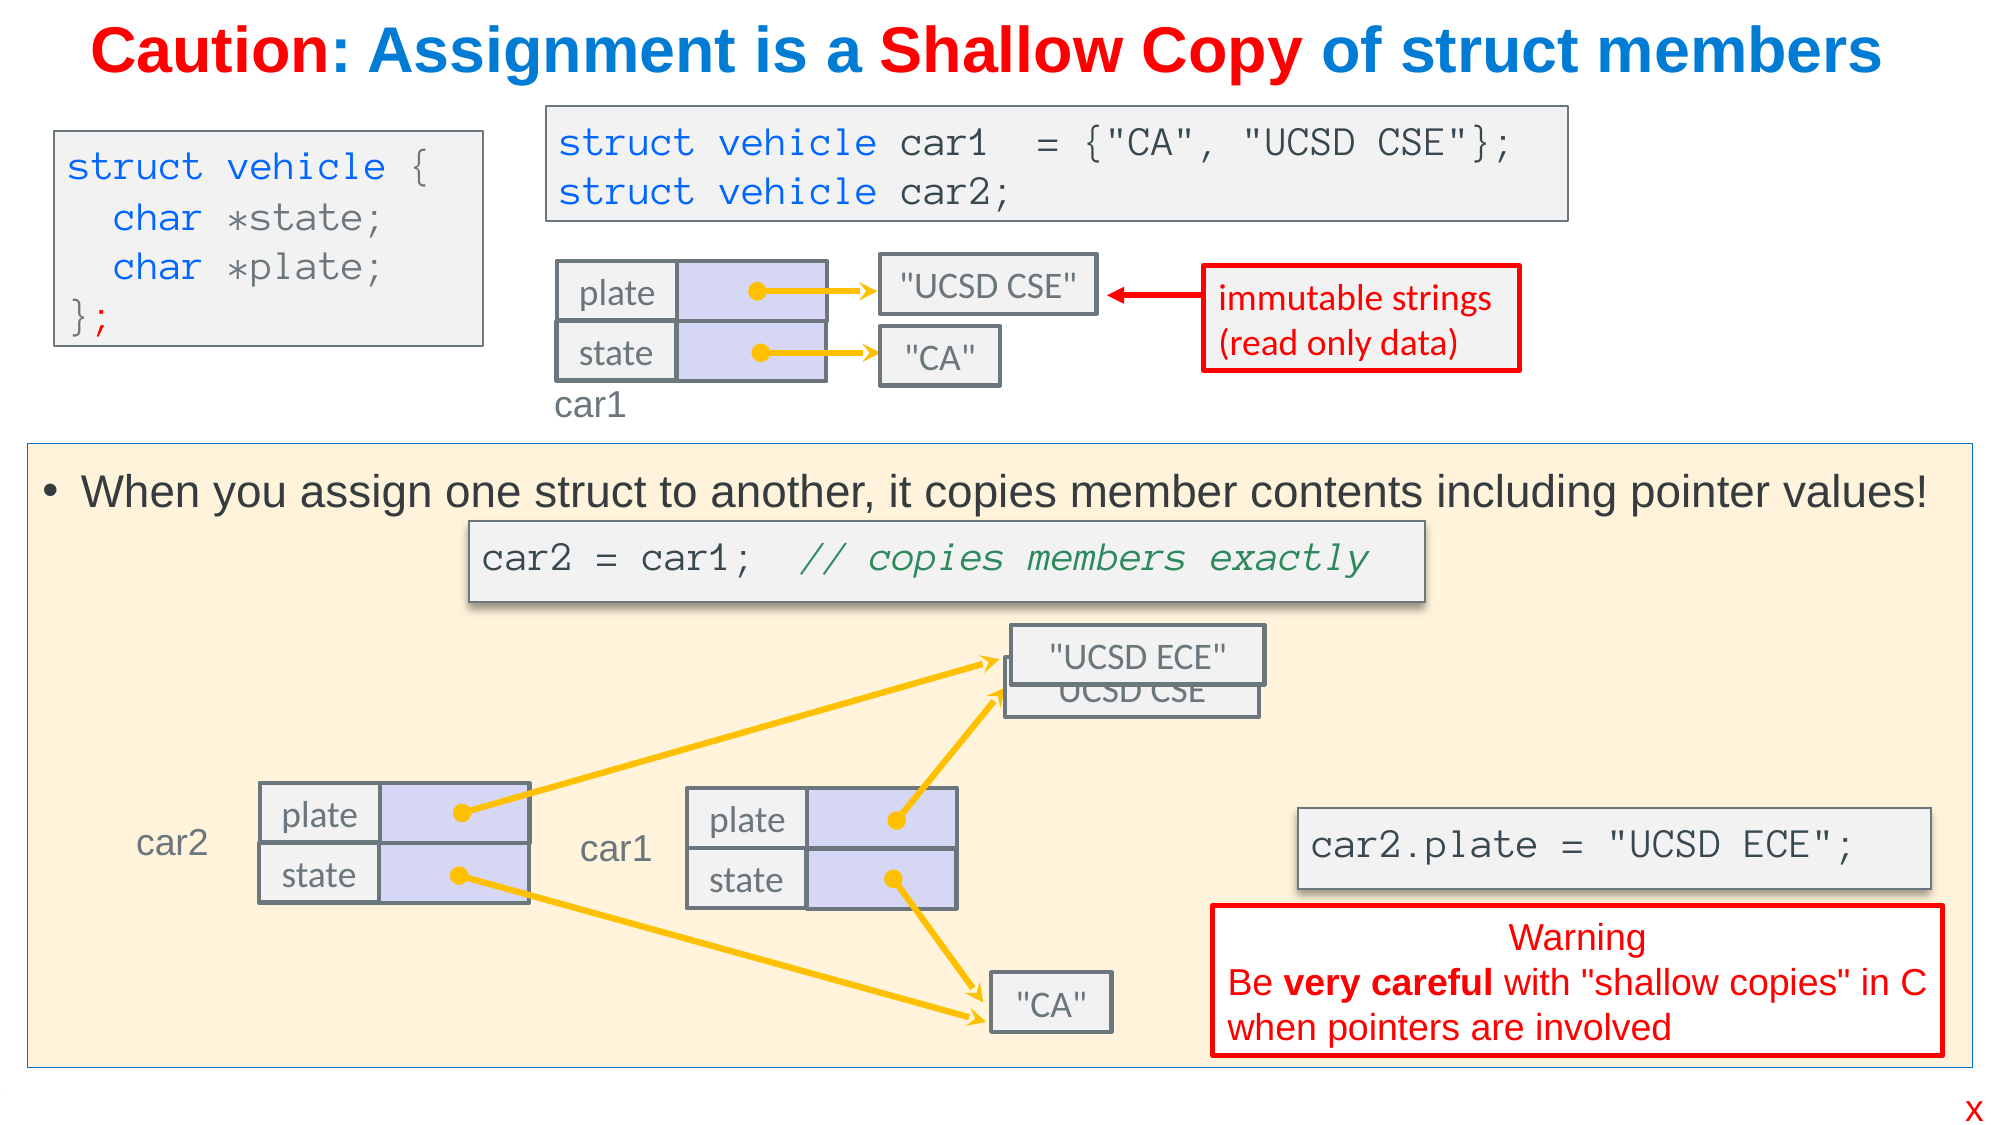

# Caution: Assignment is a Shallow Copy of struct members
struct vehicle car1  = {"CA", "UCSD CSE"};
struct vehicle car2;
struct vehicle {
  char *state;
  char *plate;
};
"UCSD CSE"
plate

state

immutable strings
(read only data)
"CA"
car1
When you assign one struct to another, it copies member contents including pointer values!

car2 = car1;  // copies members exactly
"UCSD ECE"
"UCSD CSE"
plate

state

"CA"
car1
plate

state

car2
car2.plate = "UCSD ECE";
Warning
Be very careful with "shallow copies" in C
when pointers are involved
x